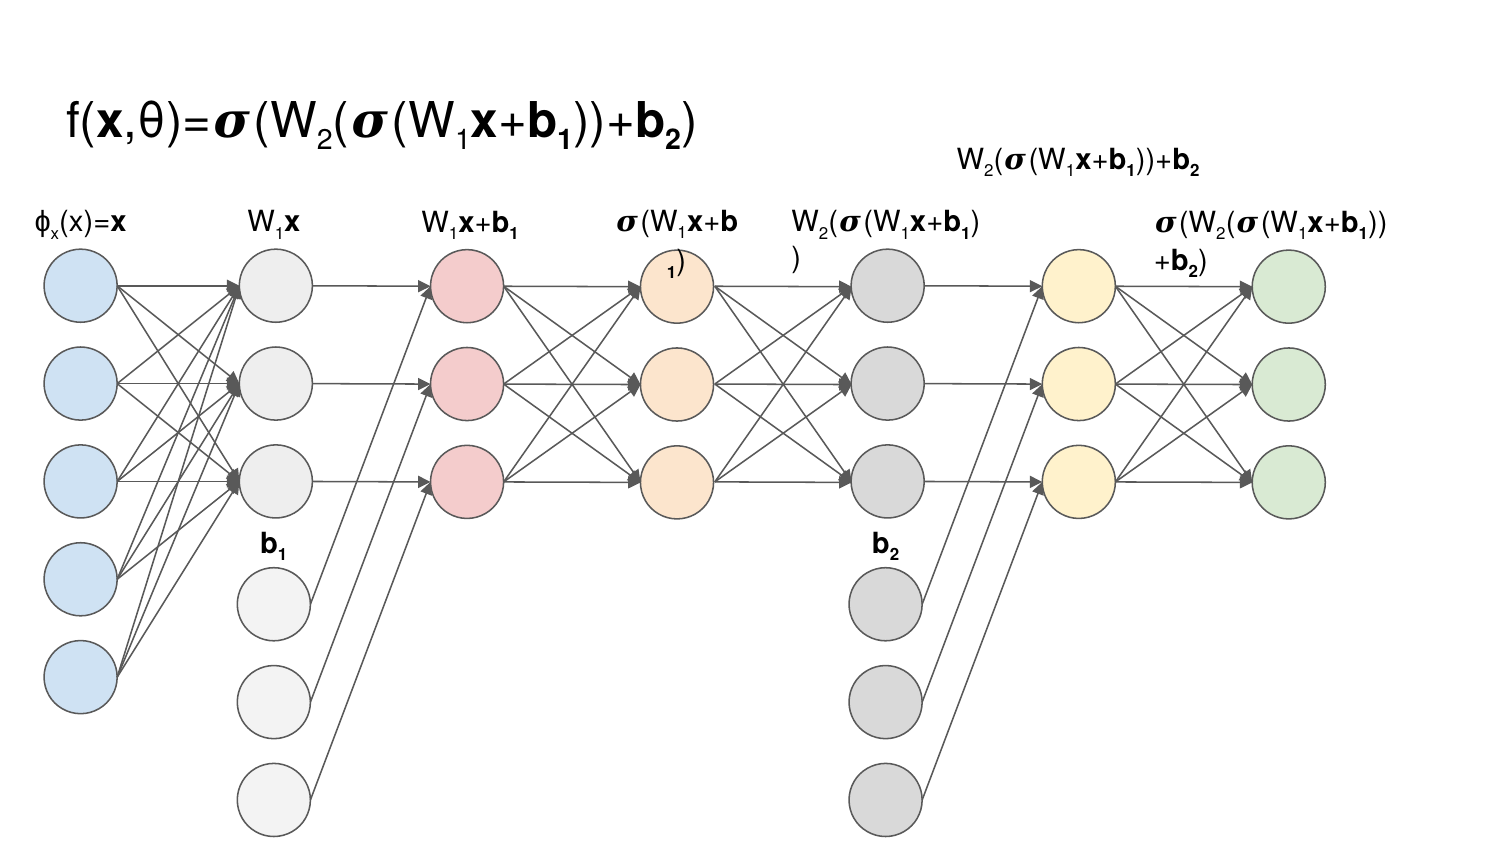

# f(x,θ)=𝝈(W2(𝝈(W1x+b1))+b2)
W2(𝝈(W1x+b1))+b2

b2

𝝈(W1x+b1)

ɸx(x)=x

W1x

W2(𝝈(W1x+b1))

W1x+b1

b1

𝝈(W2(𝝈(W1x+b1))+b2)